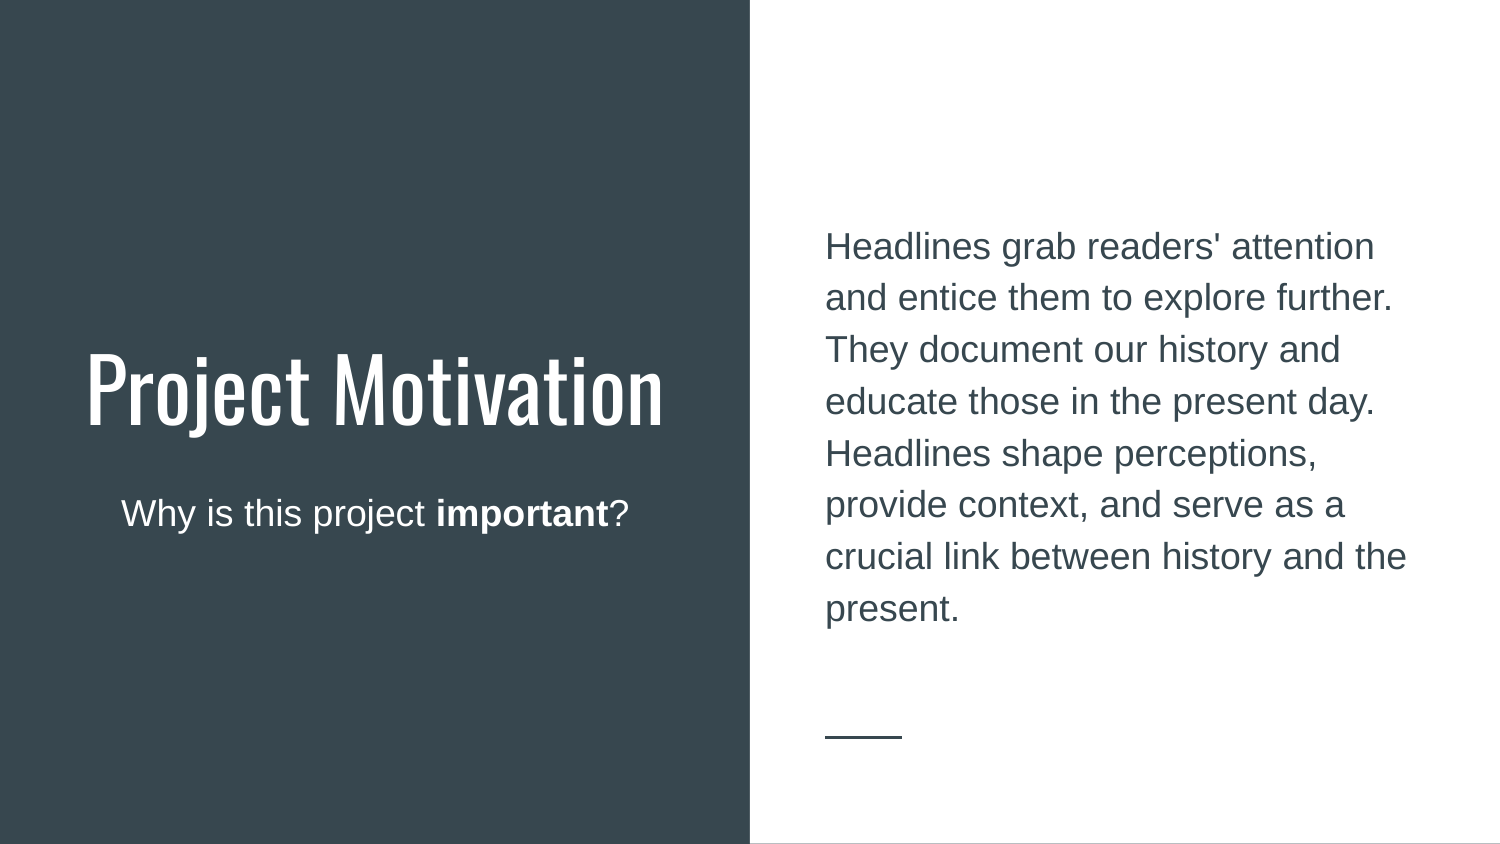

Headlines grab readers' attention and entice them to explore further. They document our history and educate those in the present day. Headlines shape perceptions, provide context, and serve as a crucial link between history and the present.
# Project Motivation
Why is this project important?